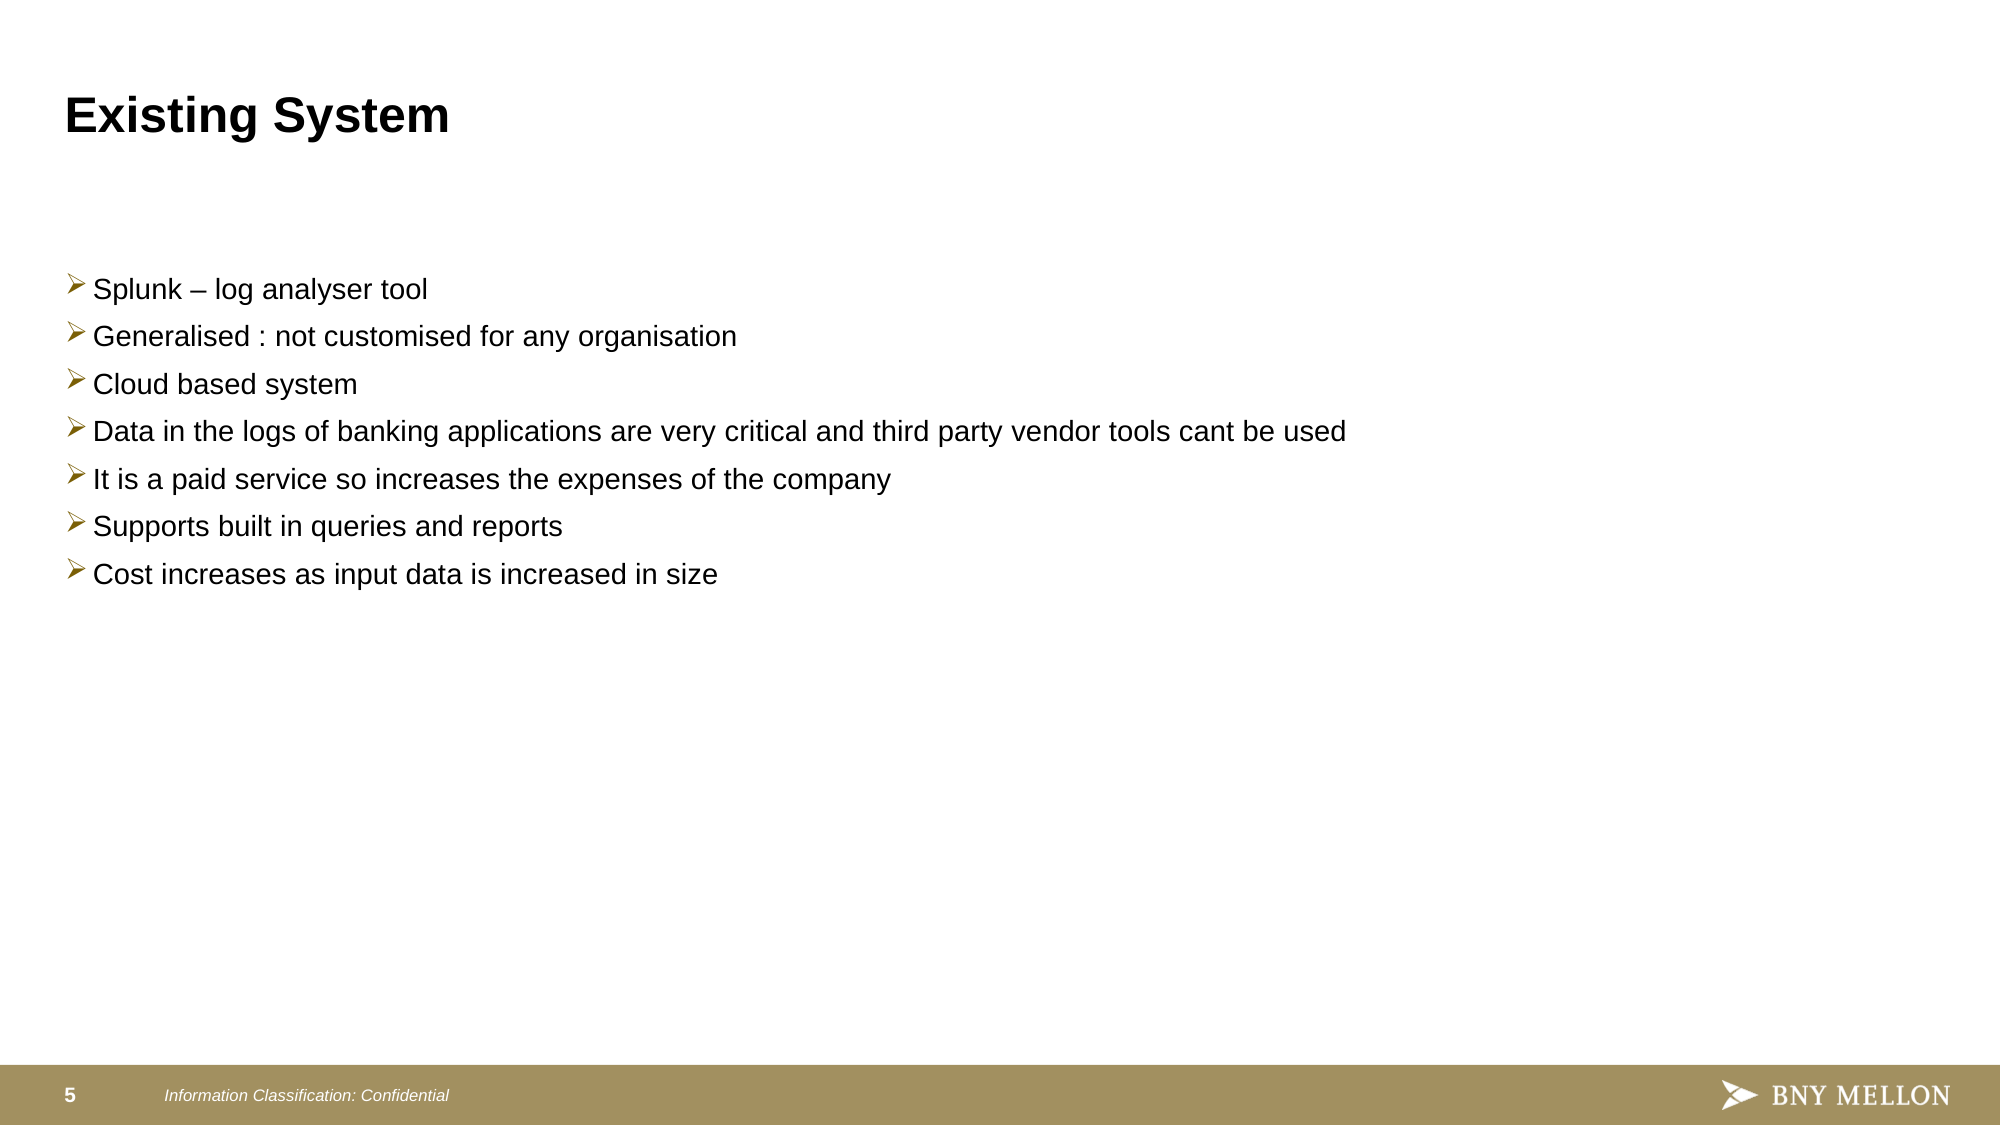

# Existing System
Splunk – log analyser tool
Generalised : not customised for any organisation
Cloud based system
Data in the logs of banking applications are very critical and third party vendor tools cant be used
It is a paid service so increases the expenses of the company
Supports built in queries and reports
Cost increases as input data is increased in size